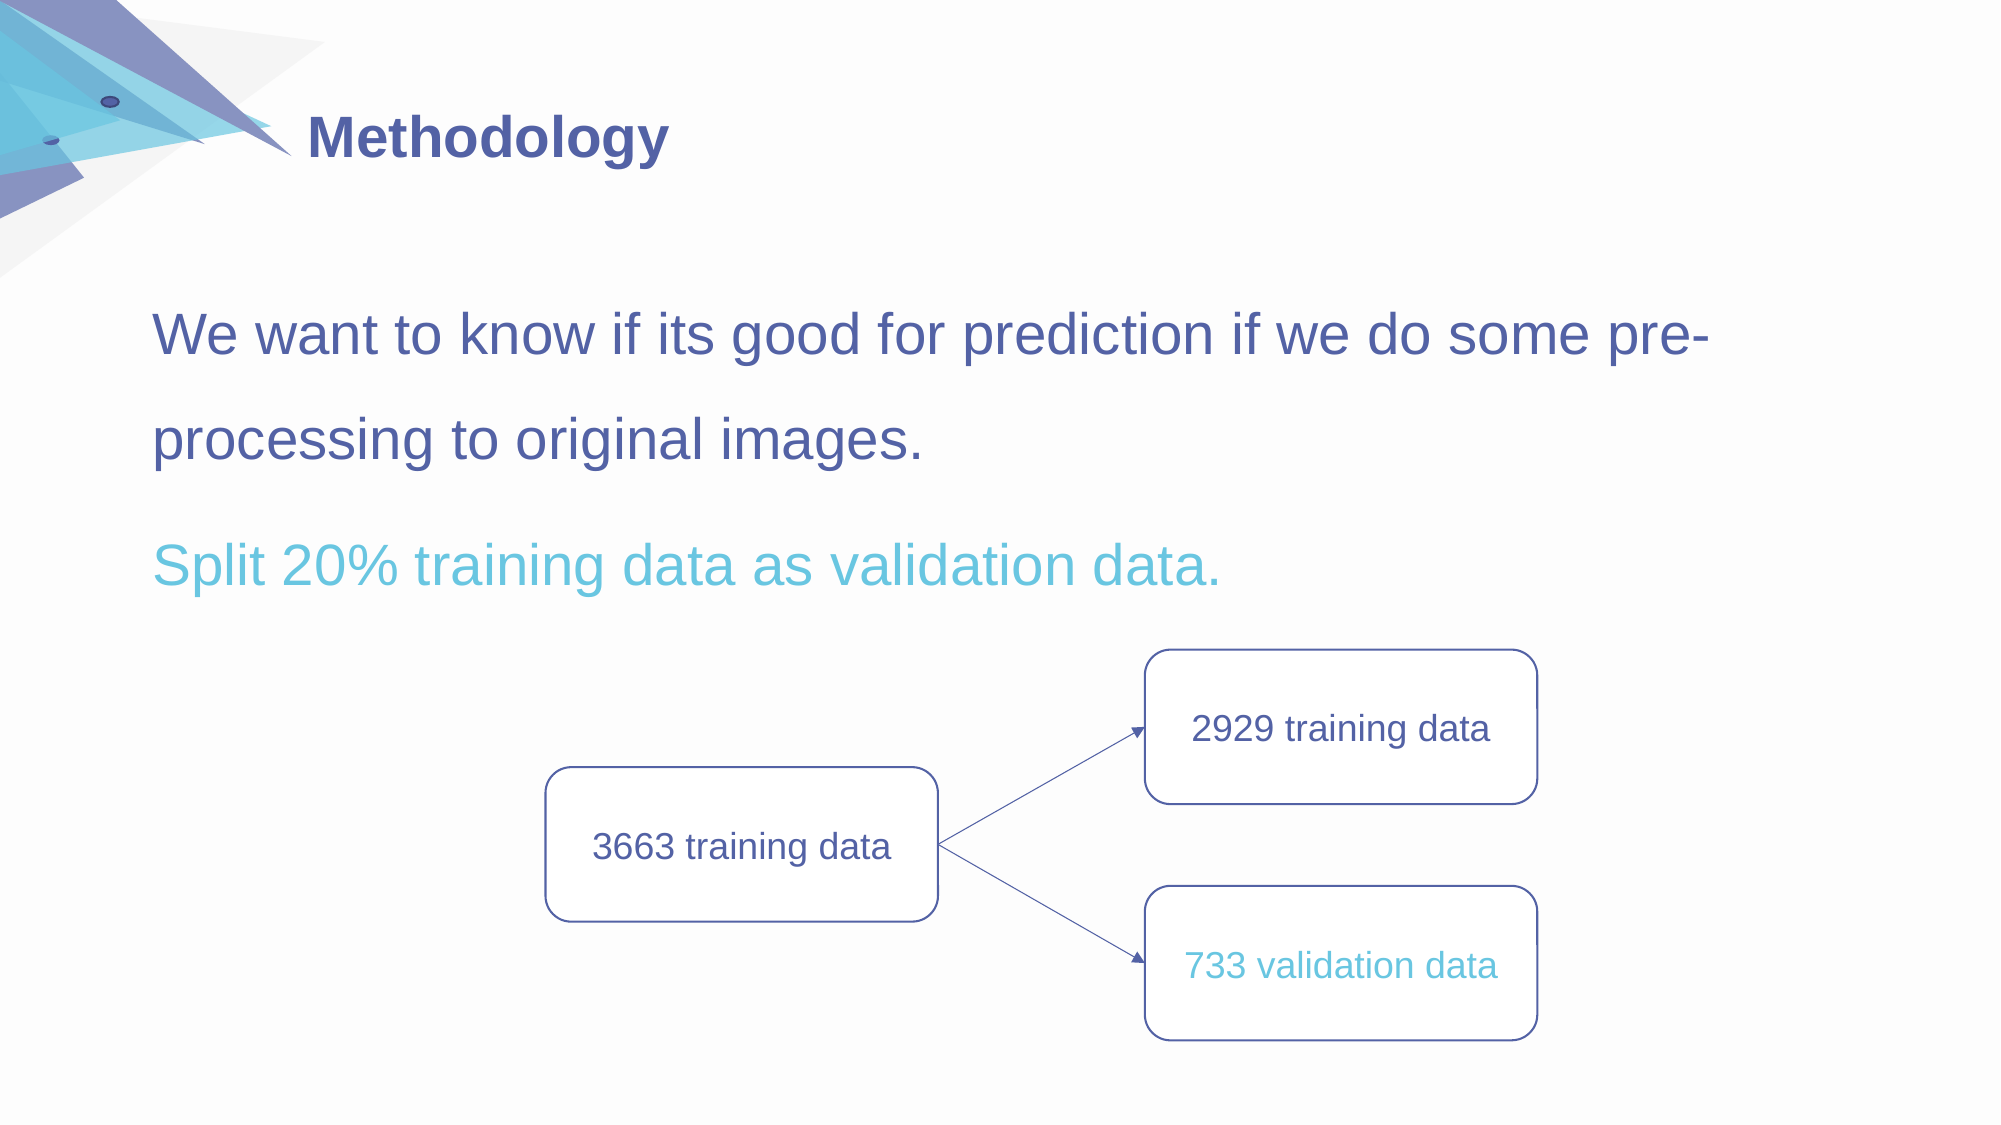

Methodology
We want to know if its good for prediction if we do some pre-processing to original images.
Split 20% training data as validation data.

2929 training data
3663 training data
733 validation data